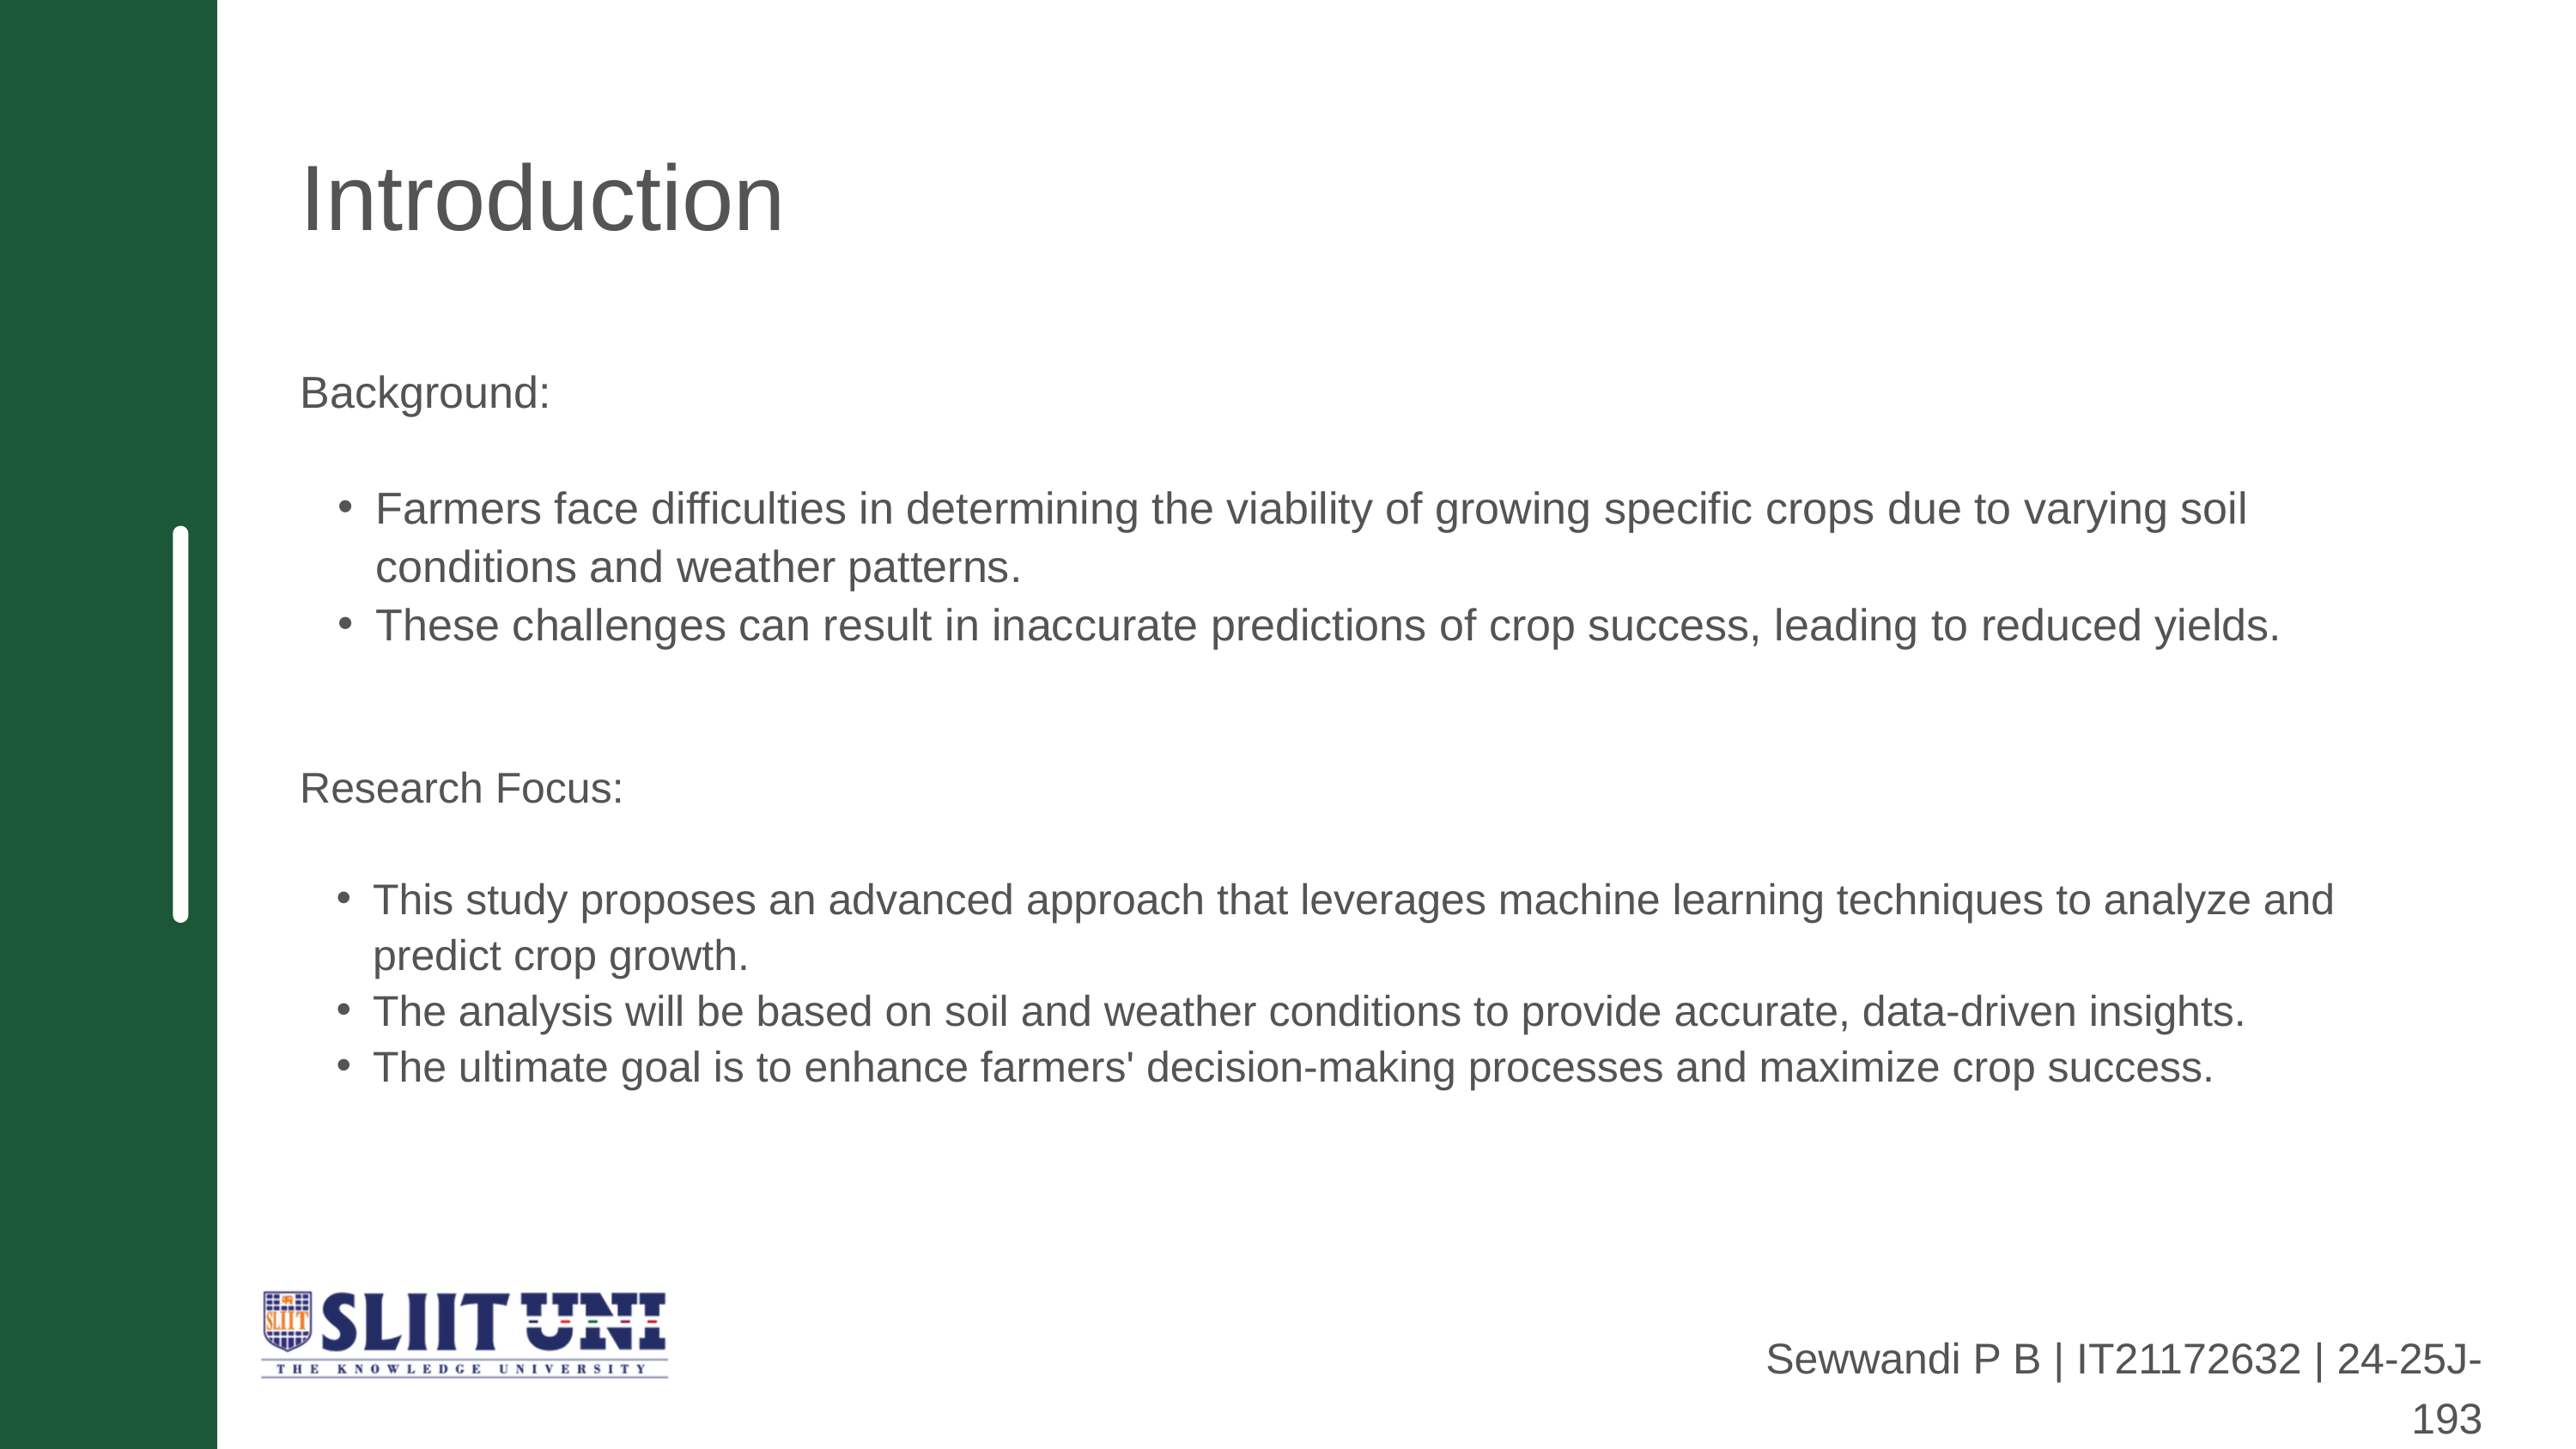

Introduction
Background:

Farmers face difficulties in determining the viability of growing specific crops due to varying soil conditions and weather patterns.
These challenges can result in inaccurate predictions of crop success, leading to reduced yields.

Research Focus:

This study proposes an advanced approach that leverages machine learning techniques to analyze and predict crop growth.
The analysis will be based on soil and weather conditions to provide accurate, data-driven insights.
The ultimate goal is to enhance farmers' decision-making processes and maximize crop success.

Sewwandi P B | IT21172632 | 24-25J-193